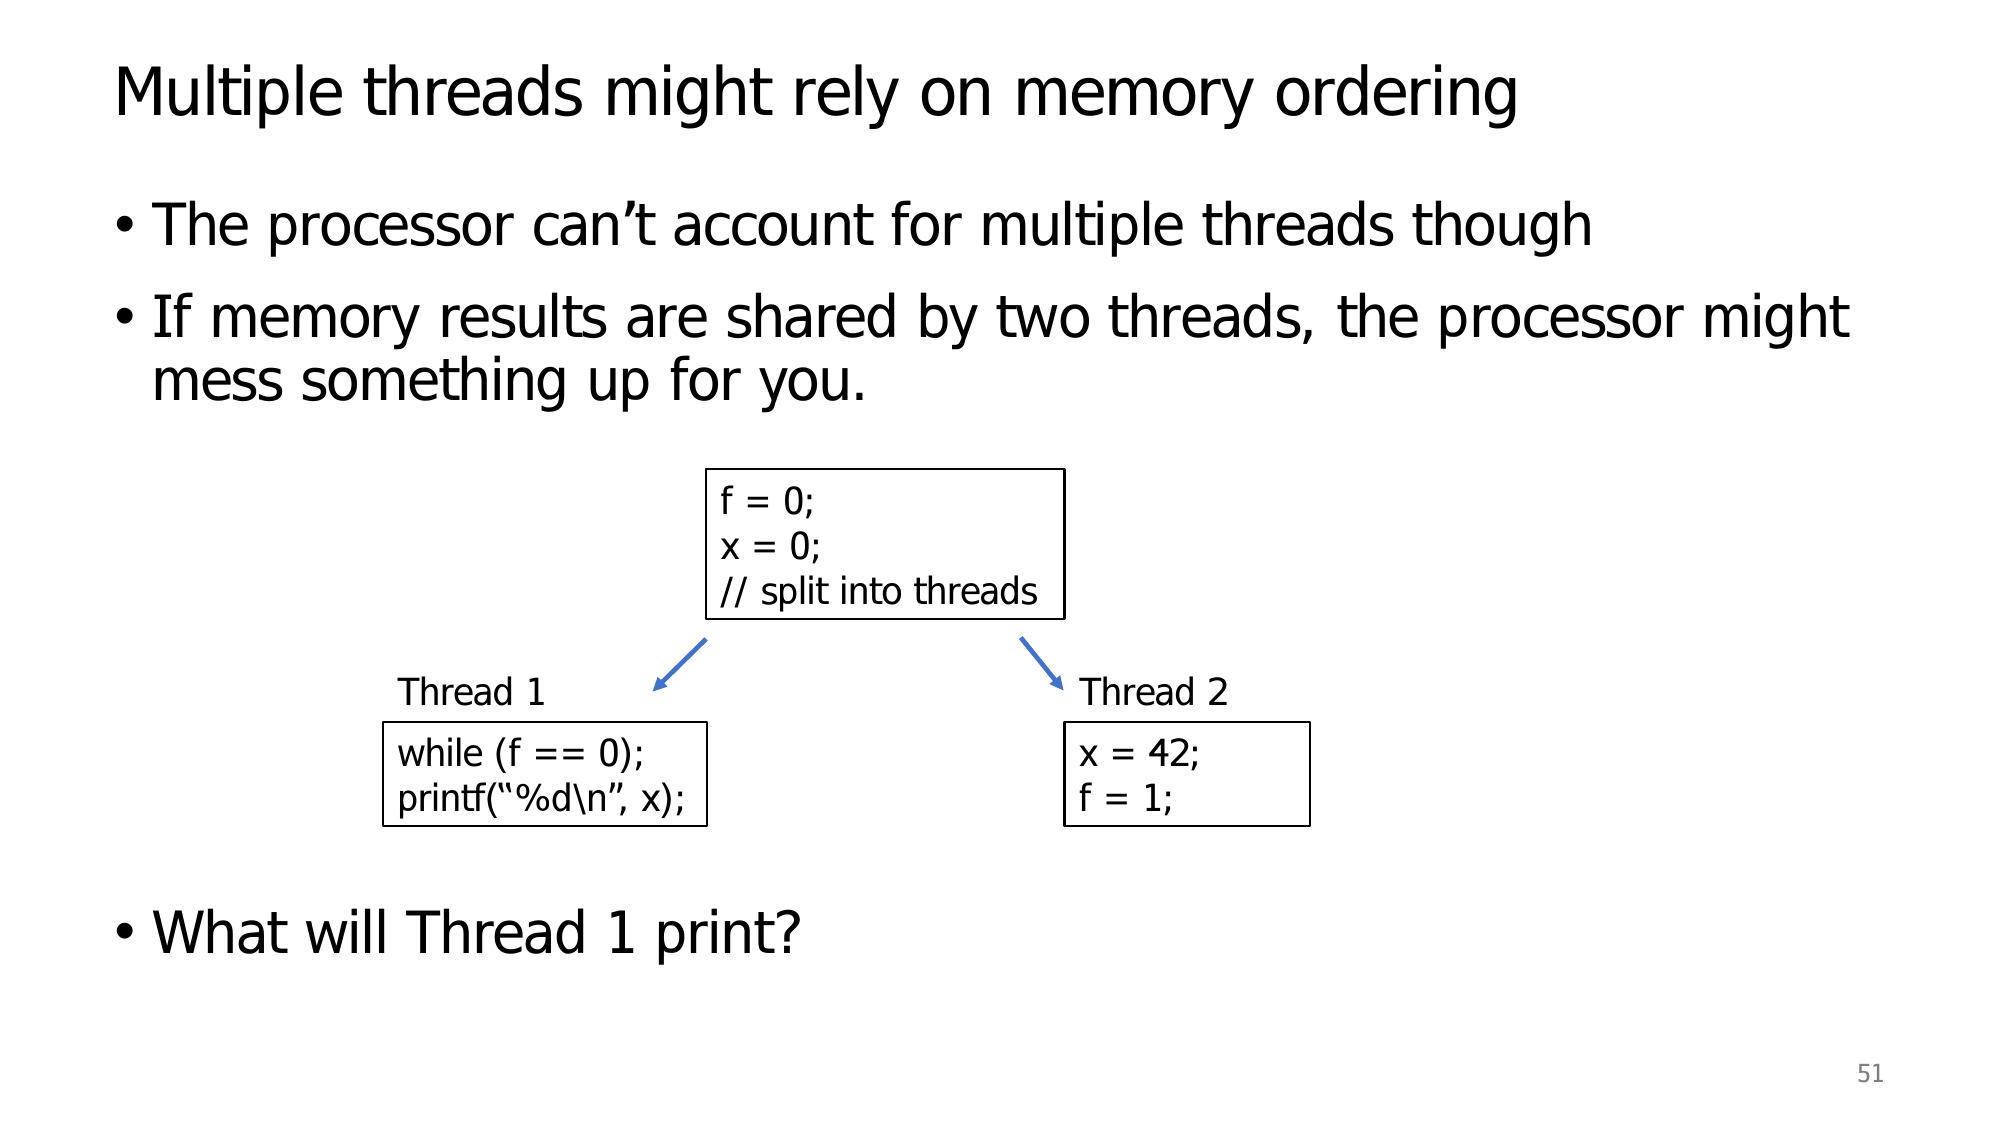

# Multiple threads might rely on memory ordering
The processor can’t account for multiple threads though
If memory results are shared by two threads, the processor might mess something up for you.

What will Thread 1 print?
f = 0;
x = 0;
// split into threads
Thread 1
Thread 2
while (f == 0);
printf(“%d\n”, x);
x = 42;
f = 1;
51